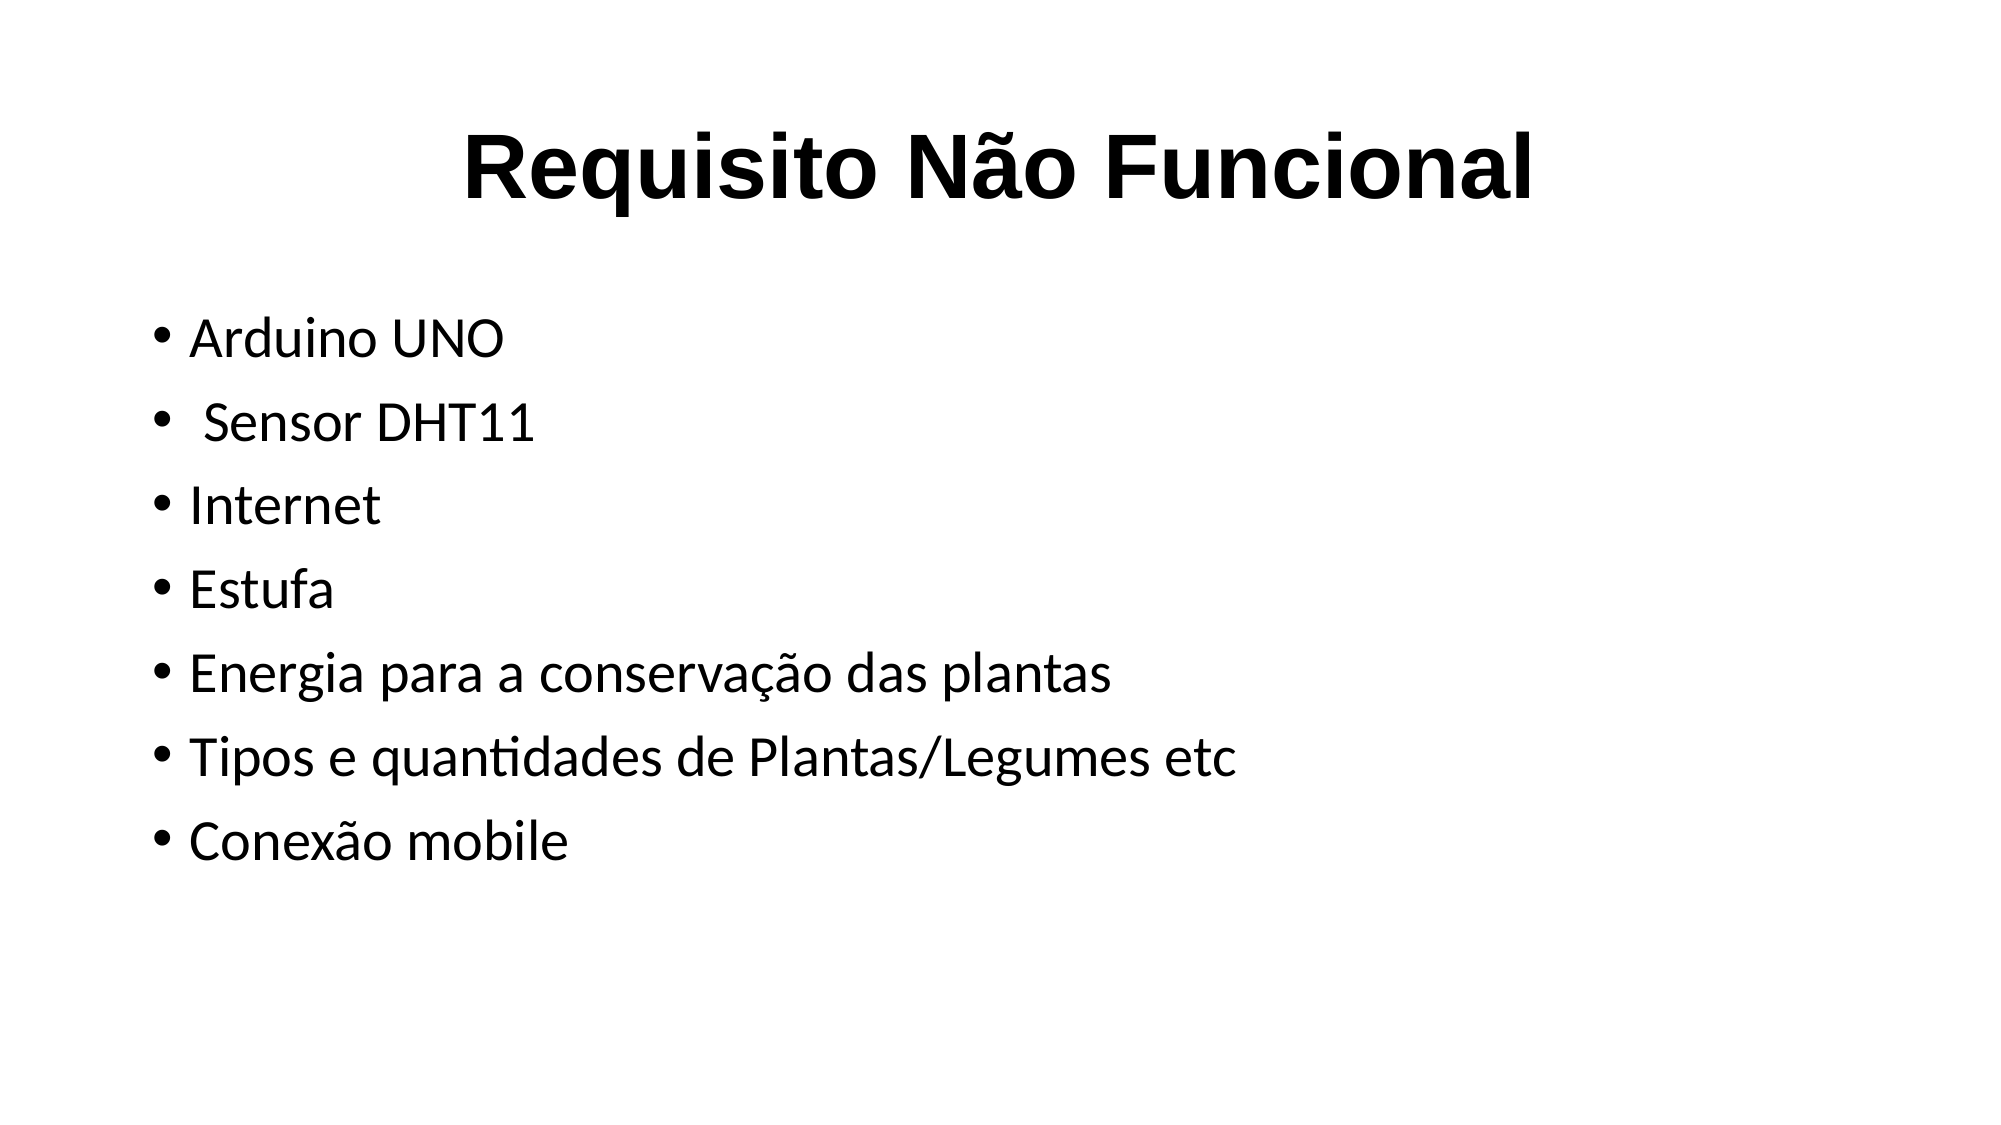

# Requisito Não Funcional
Arduino UNO
 Sensor DHT11
Internet
Estufa
Energia para a conservação das plantas
Tipos e quantidades de Plantas/Legumes etc
Conexão mobile